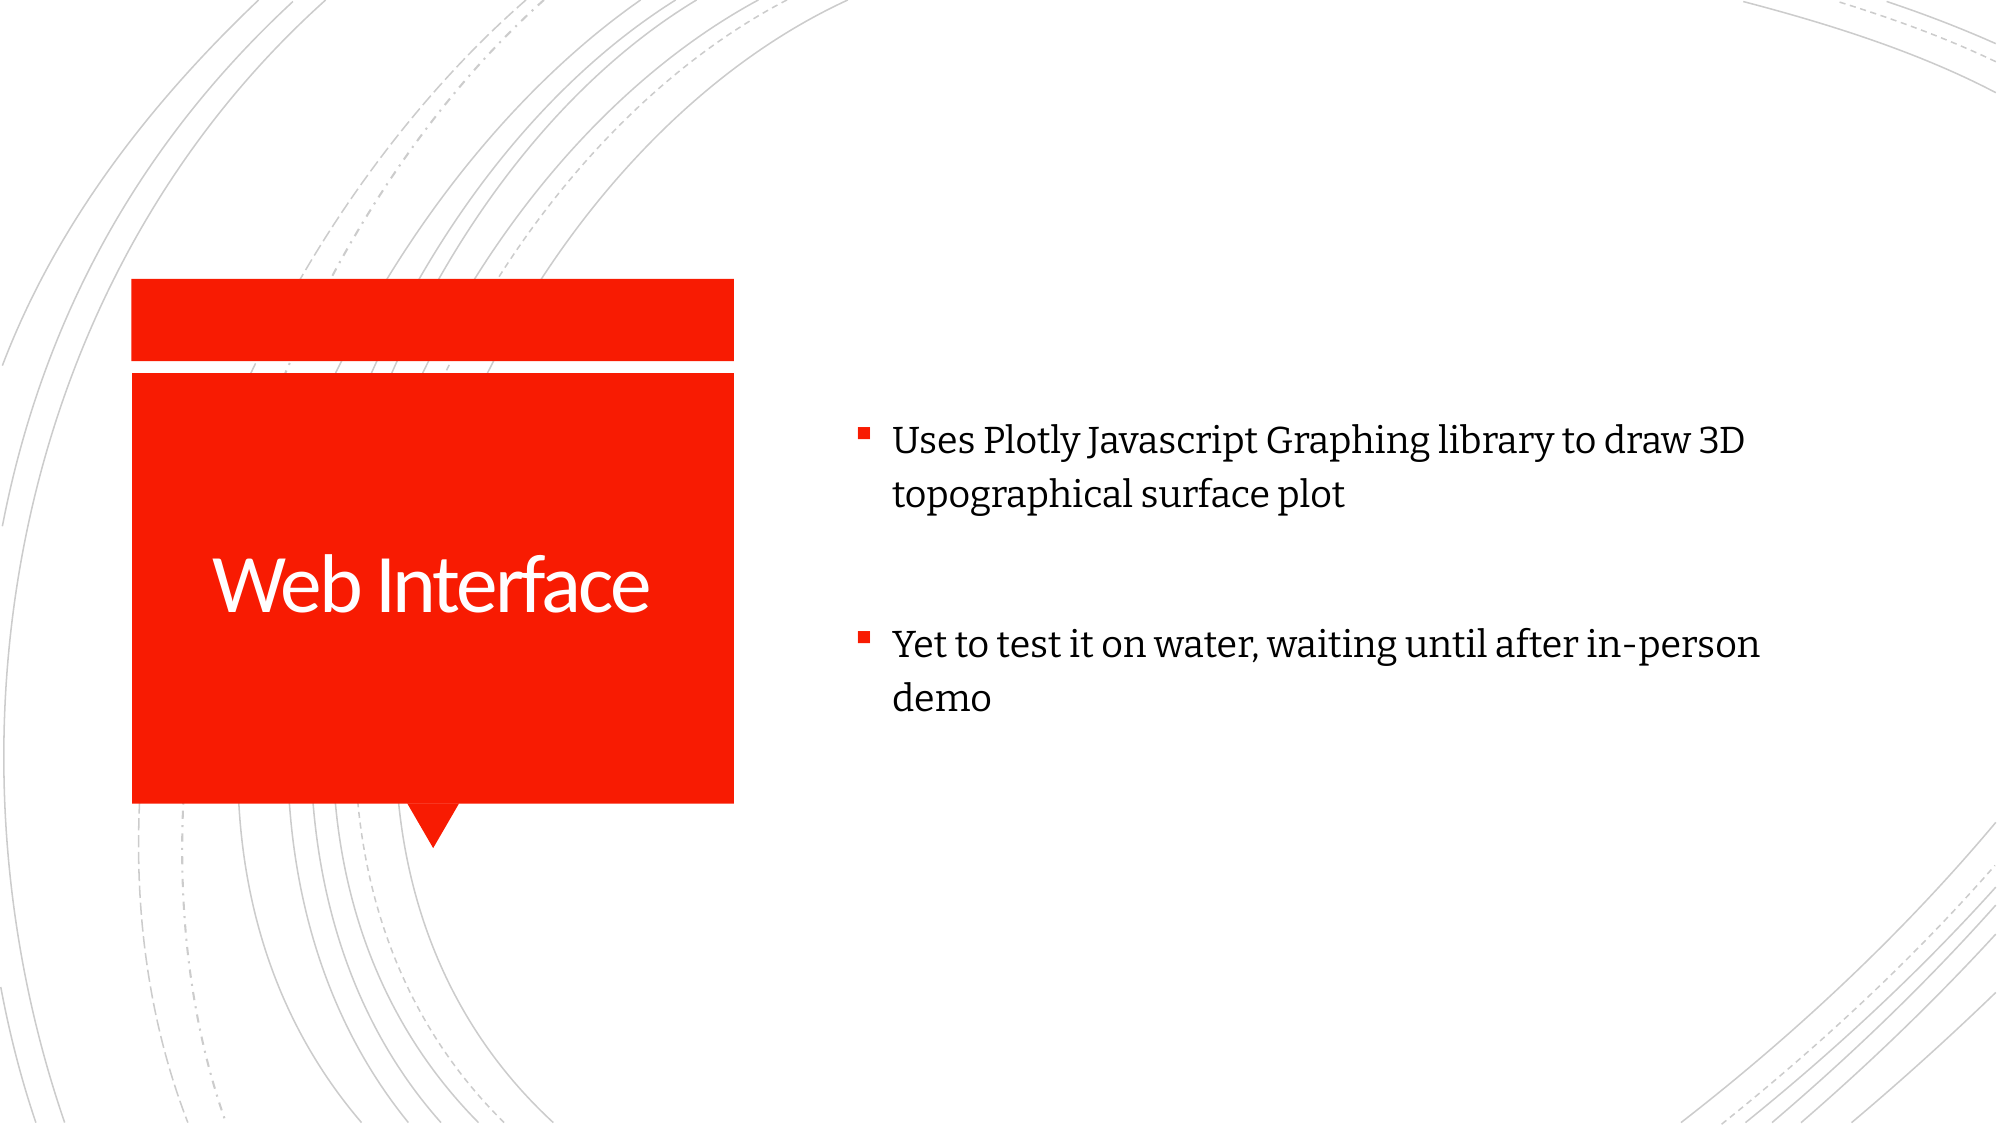

Uses Plotly Javascript Graphing library to draw 3D topographical surface plot

Yet to test it on water, waiting until after in-person demo
# Web Interface